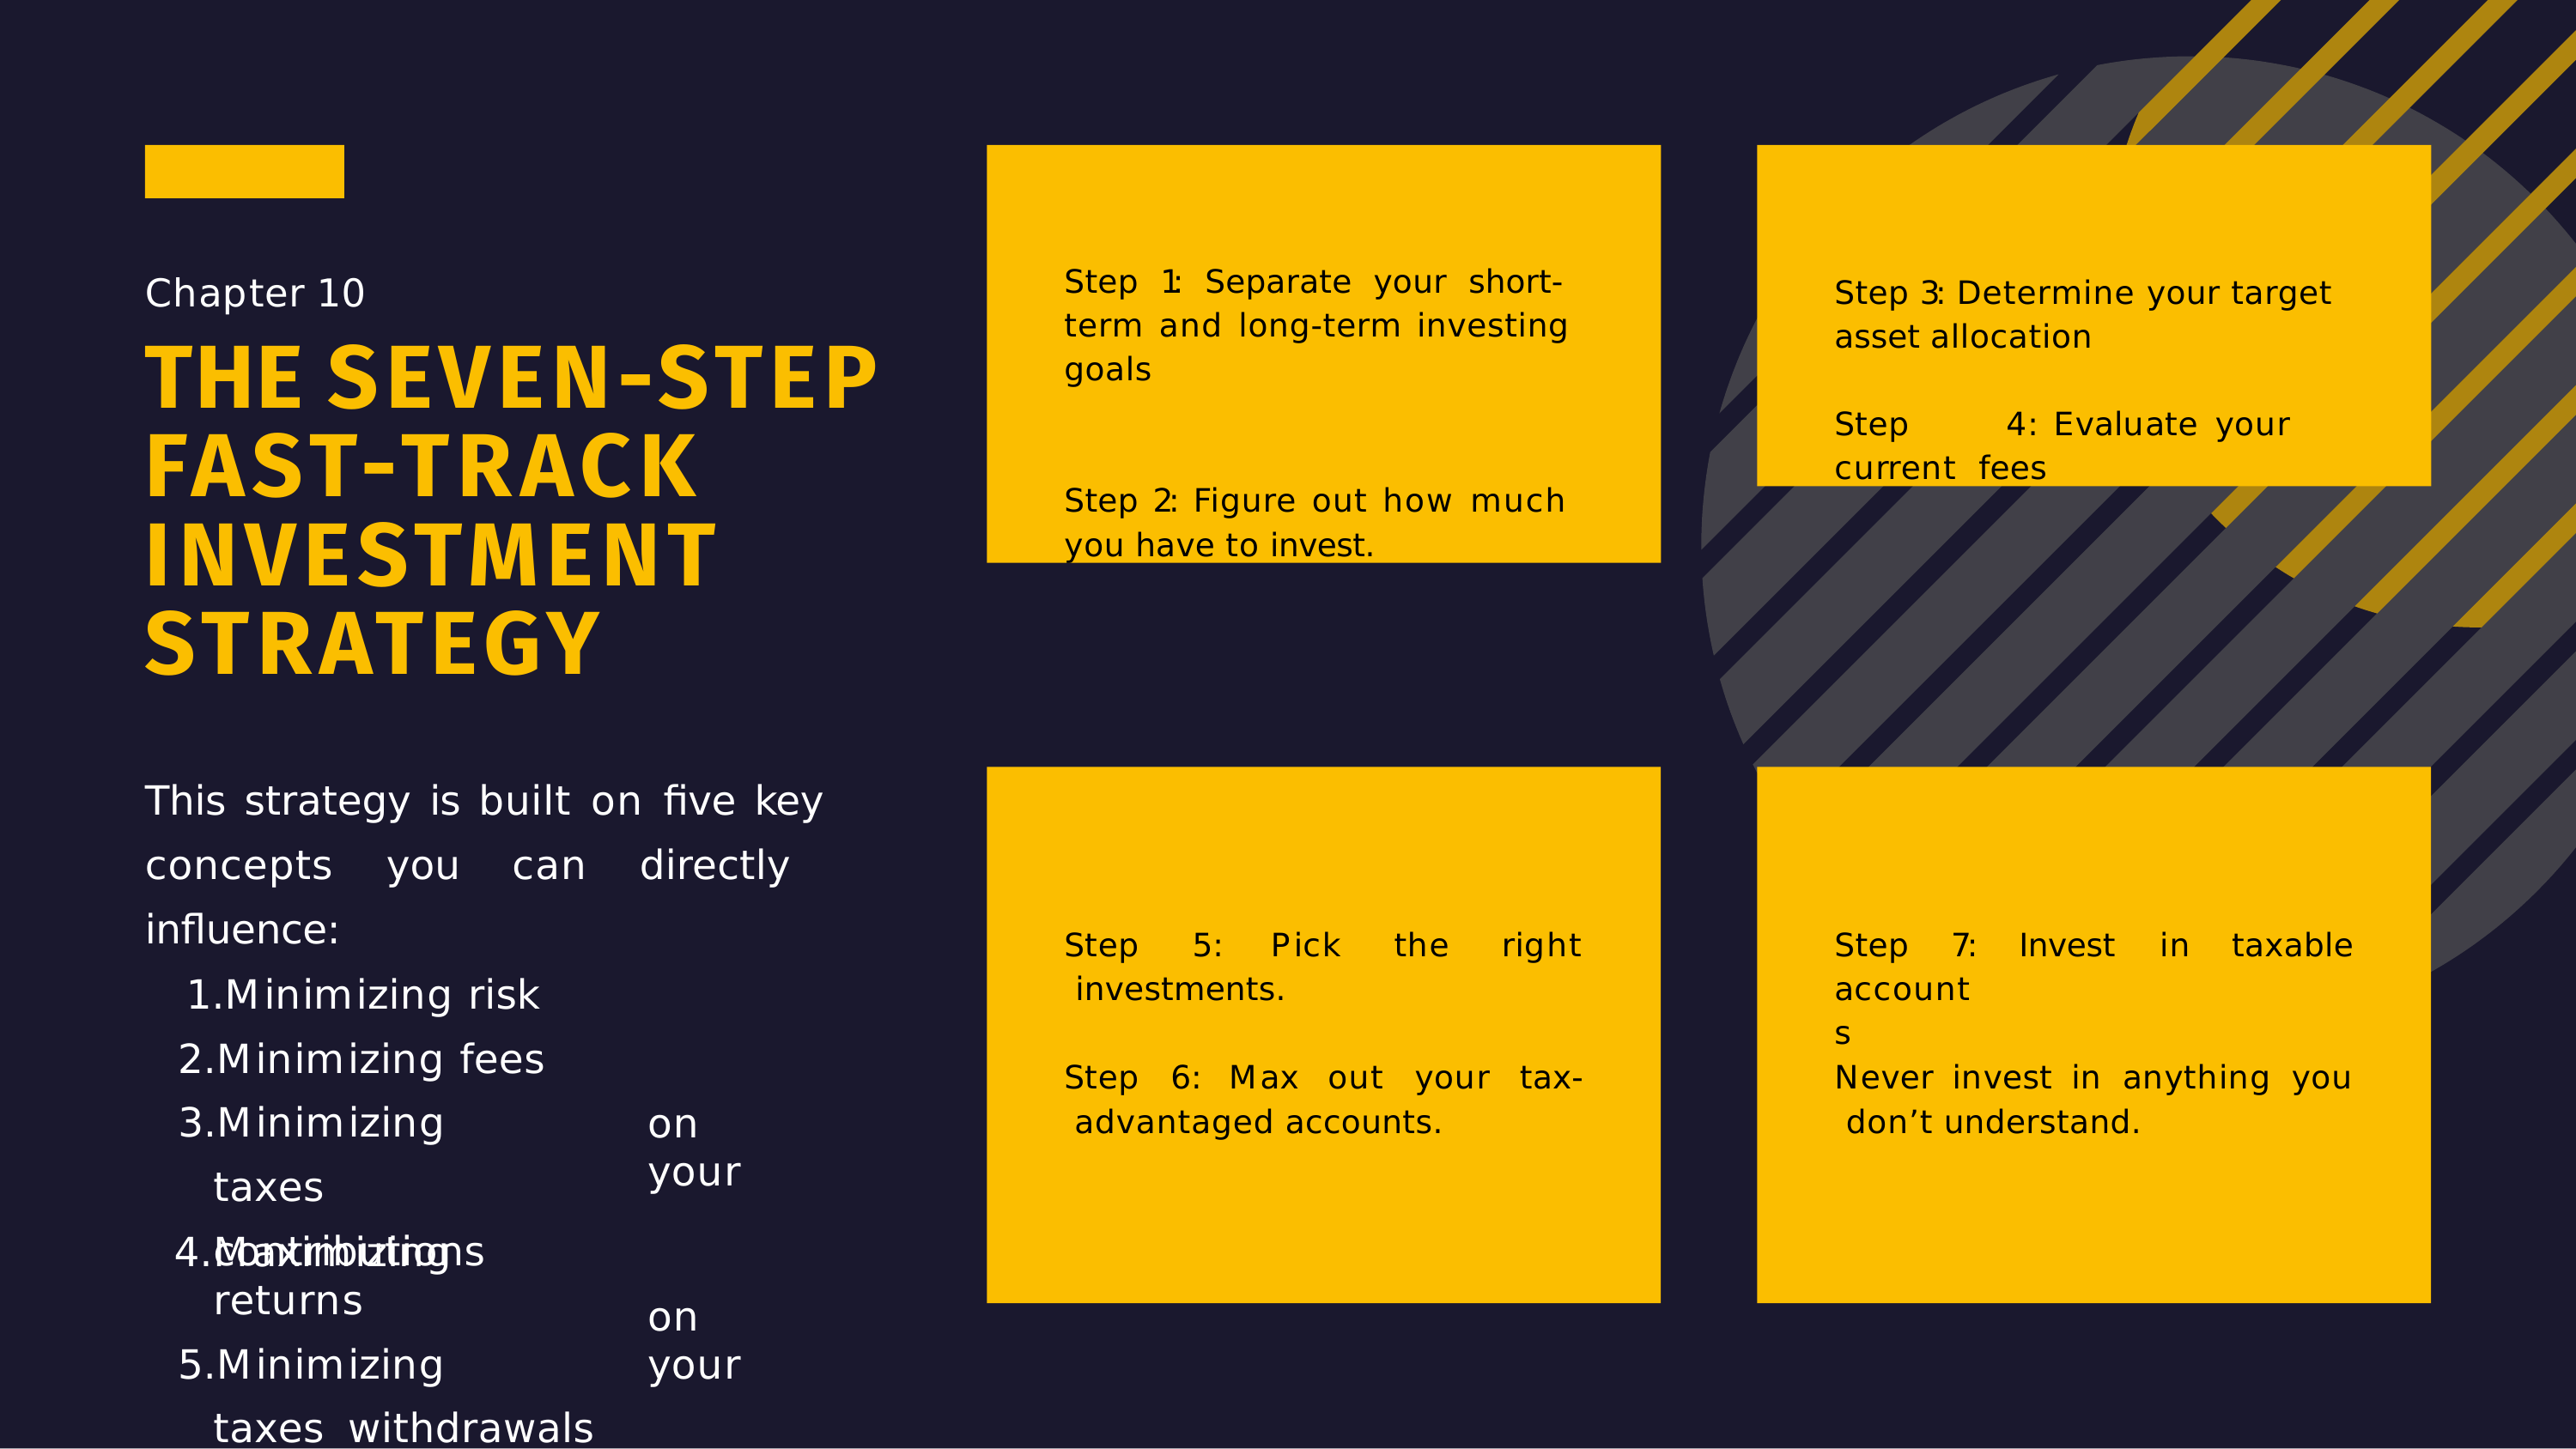

Step 1: Separate your short-  term and long-term investing  goals

Step 2: Figure out how much  you have to invest.

Step 3: Determine your target  asset allocation

Step	4:	Evaluate	your	current  fees
Chapter 10
THE SEVEN-STEP  FAST-TRACK  INVESTMENT  STRATEGY
This strategy is built on five key  concepts you can directly  influence:

Step	5:	Pick	the	right  investments.
Step	7:  accounts
Invest	in	taxable
Minimizing risk
Minimizing fees
Minimizing	taxes  contributions
Step	6:	Max	out	your	tax-  advantaged accounts.
Never	invest	in	anything	you  don’t understand.
on	your
Maximizing returns
Minimizing	taxes  withdrawals
on	your